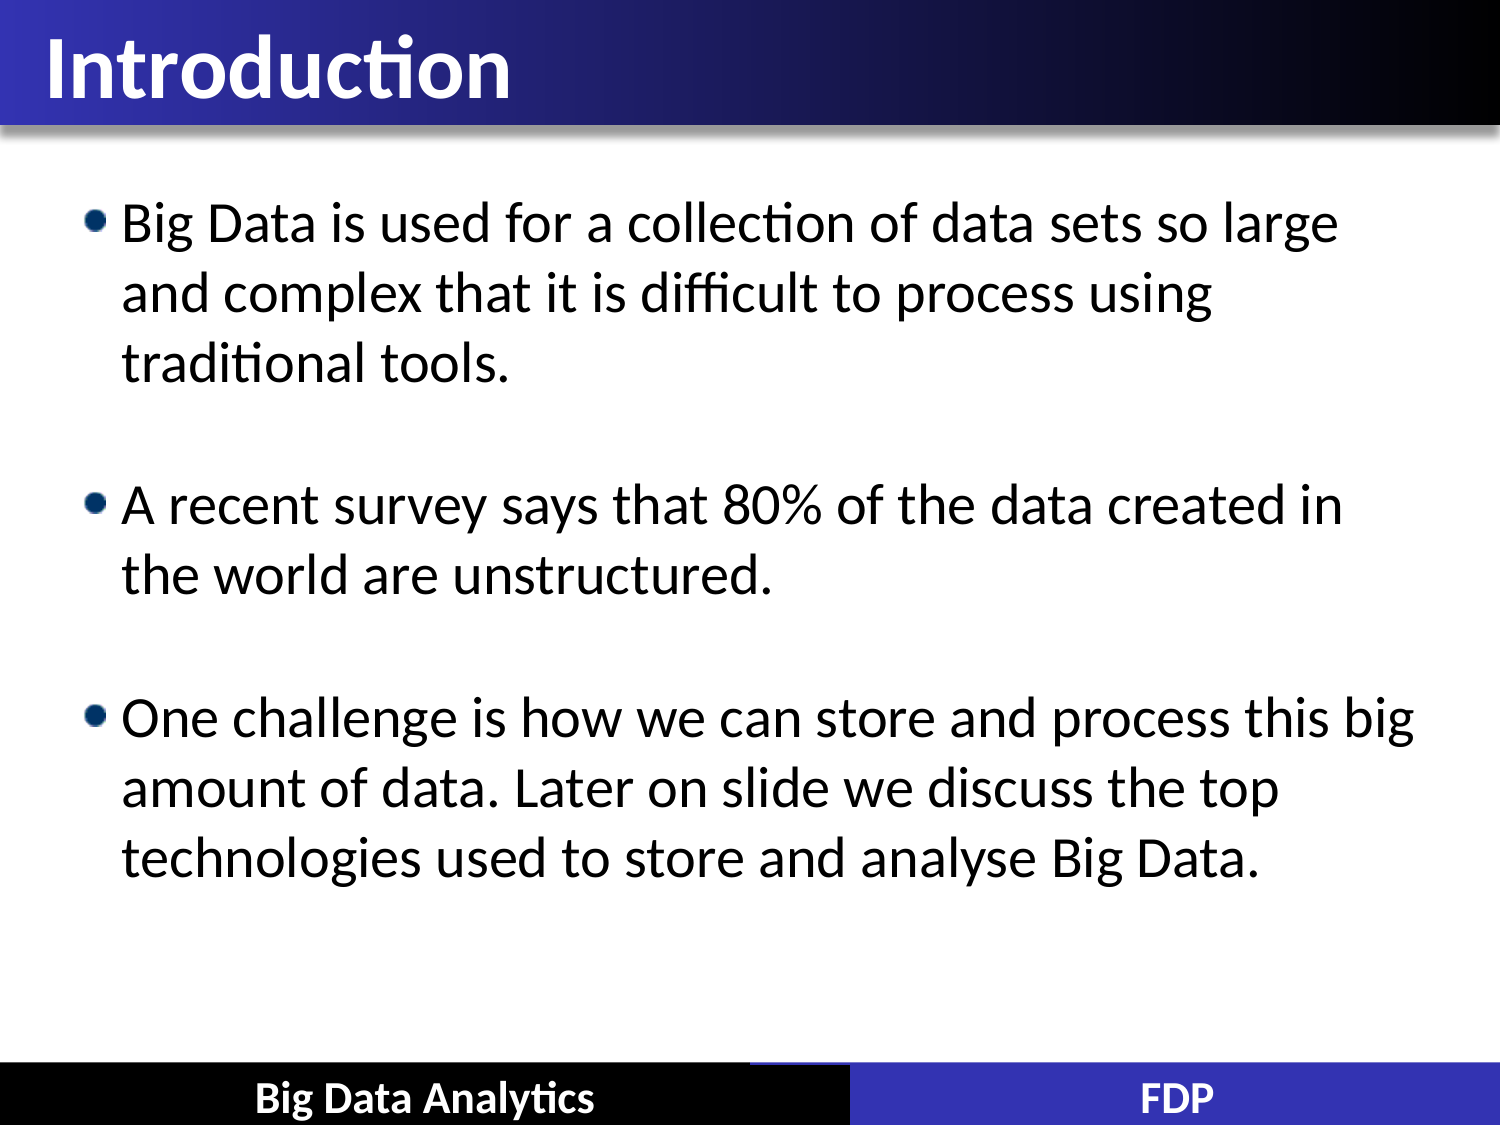

# Introduction
Big Data is used for a collection of data sets so large and complex that it is difficult to process using traditional tools.

A recent survey says that 80% of the data created in the world are unstructured.

One challenge is how we can store and process this big amount of data. Later on slide we discuss the top technologies used to store and analyse Big Data.
Big Data Analytics
FDP